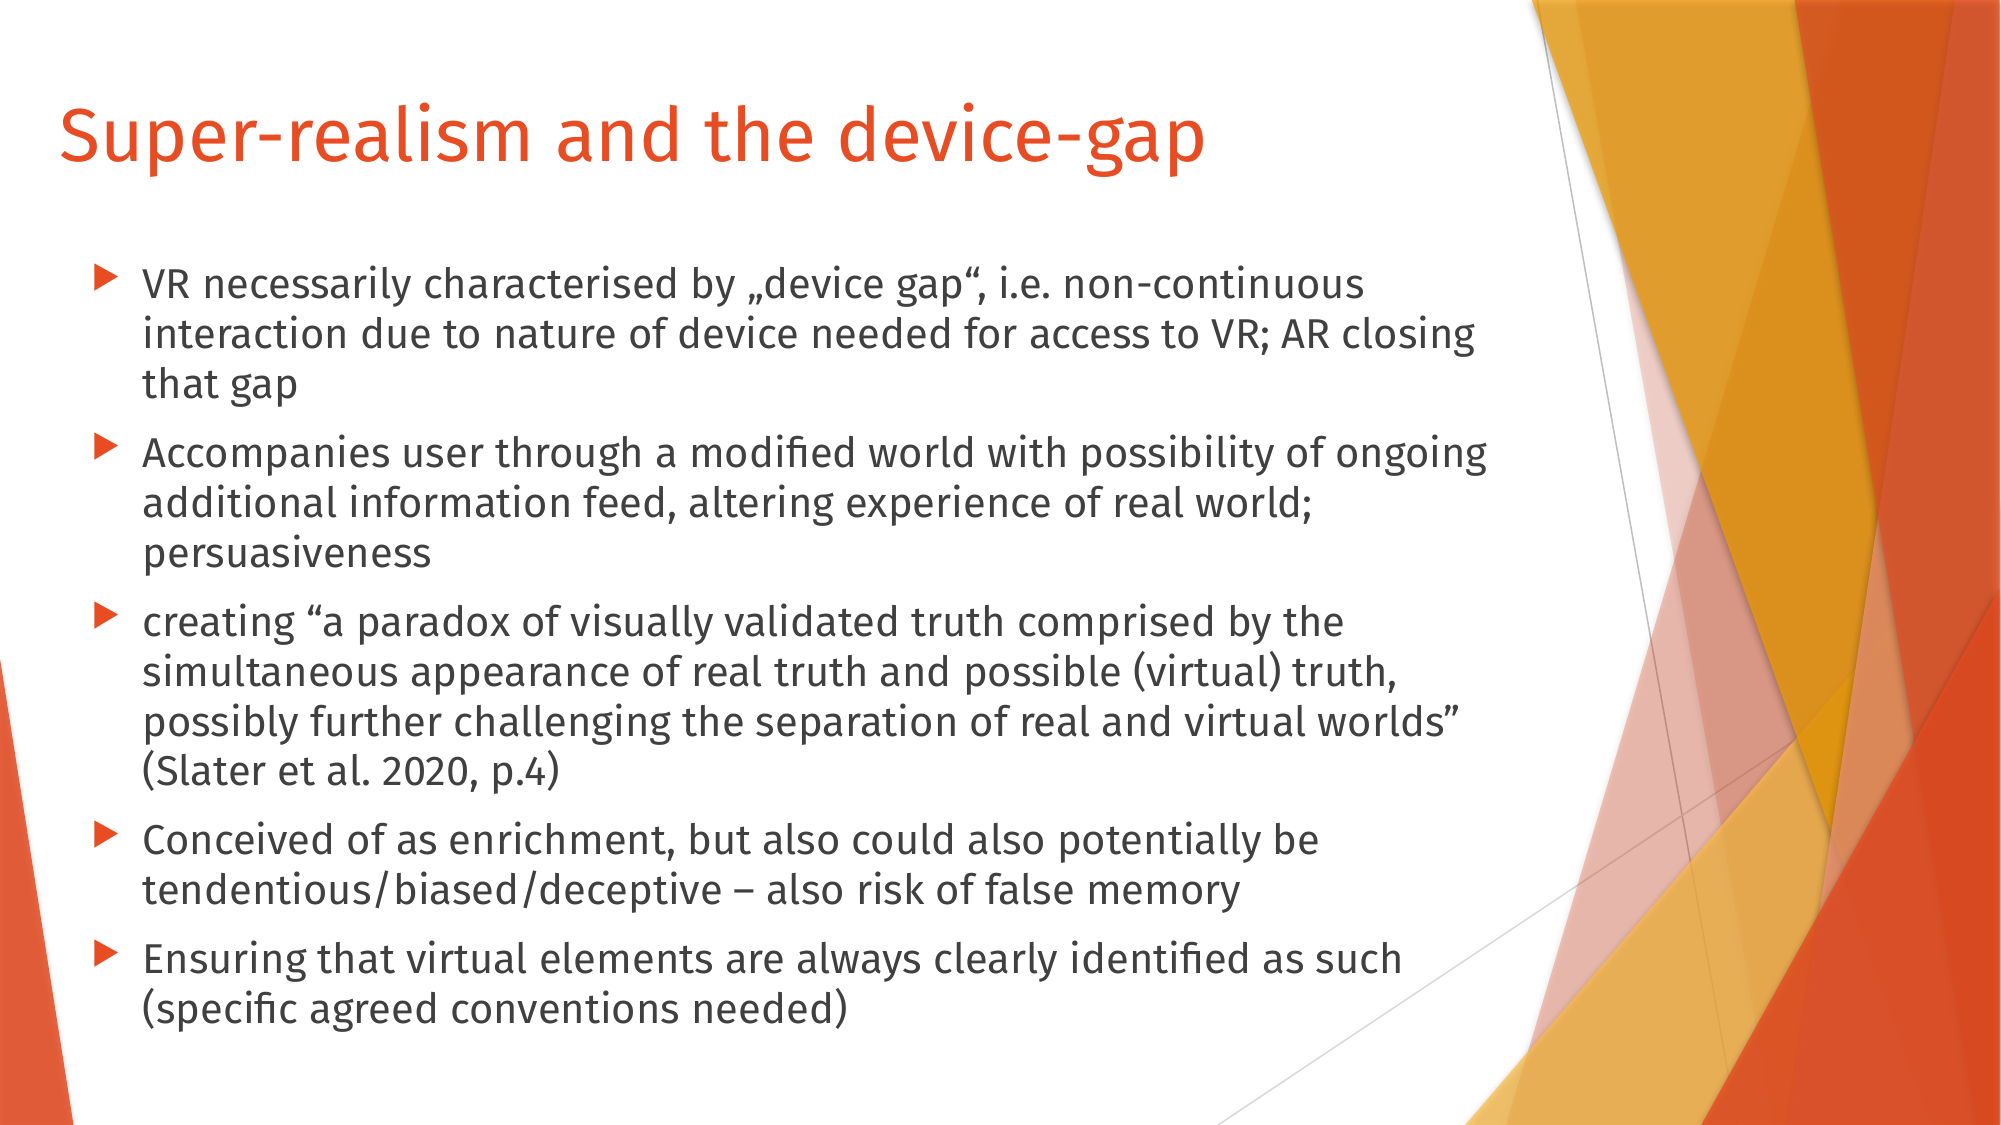

# Super-realism and the device-gap
VR necessarily characterised by „device gap“, i.e. non-continuous interaction due to nature of device needed for access to VR; AR closing that gap
Accompanies user through a modified world with possibility of ongoing additional information feed, altering experience of real world; persuasiveness
creating “a paradox of visually validated truth comprised by the simultaneous appearance of real truth and possible (virtual) truth, possibly further challenging the separation of real and virtual worlds” (Slater et al. 2020, p.4)
Conceived of as enrichment, but also could also potentially be tendentious/biased/deceptive – also risk of false memory
Ensuring that virtual elements are always clearly identified as such (specific agreed conventions needed)